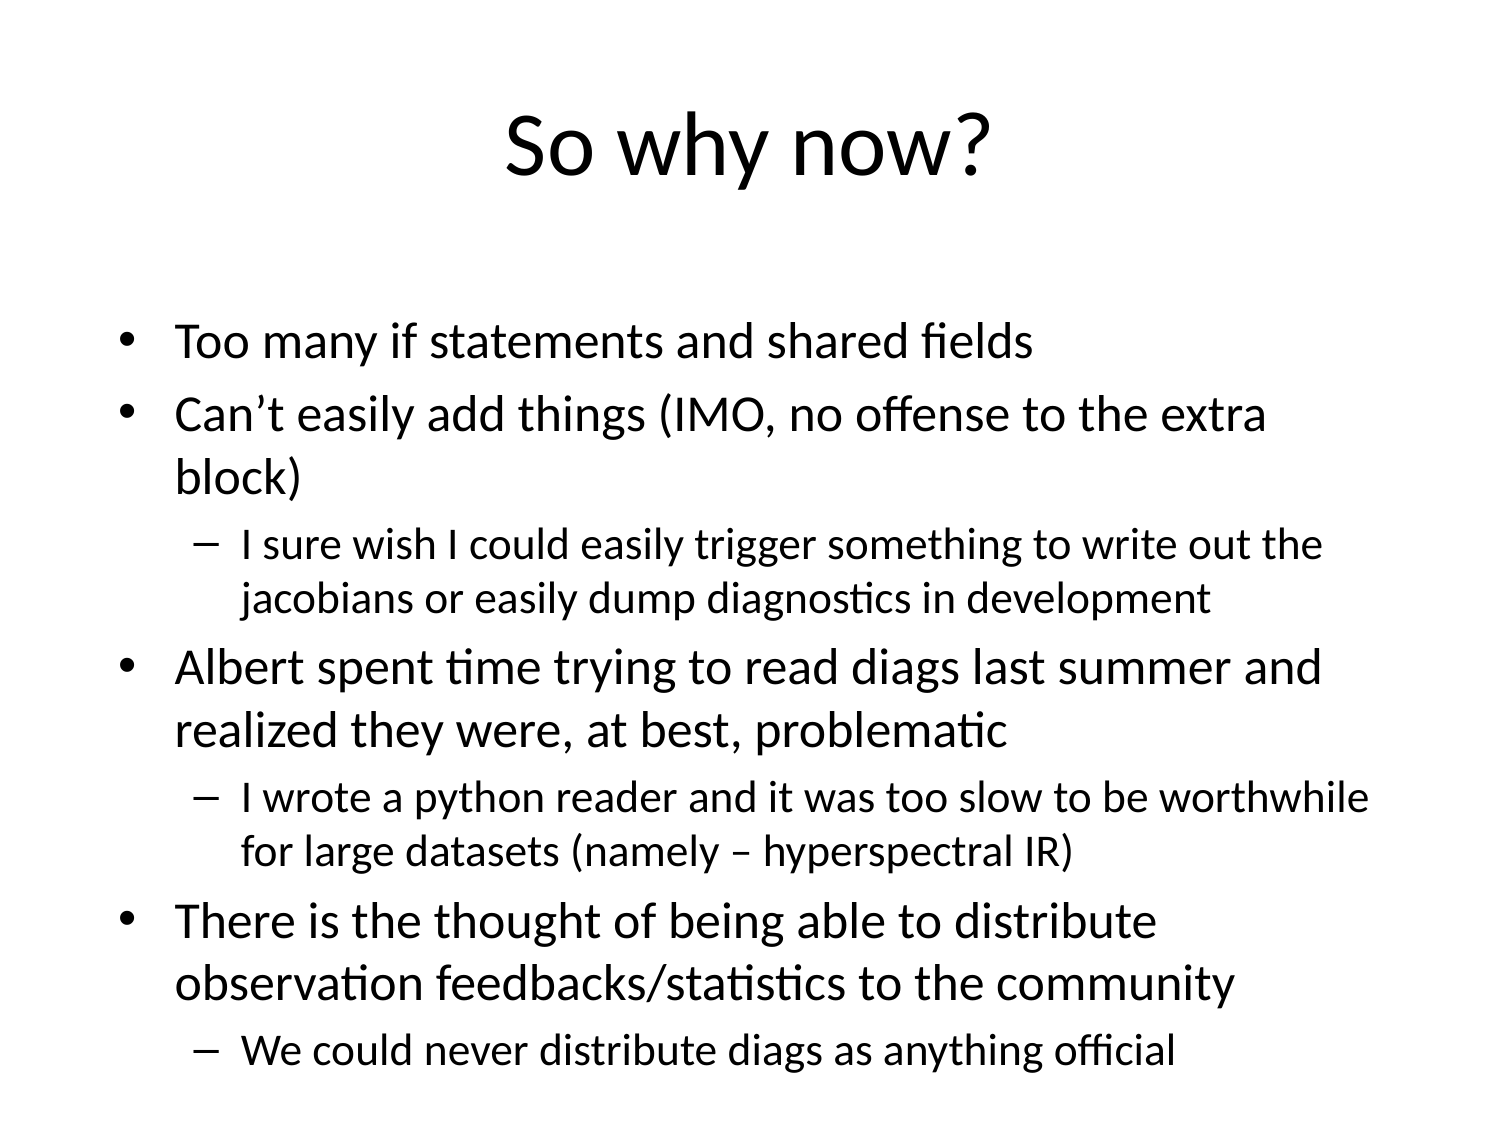

# So why now?
Too many if statements and shared fields
Can’t easily add things (IMO, no offense to the extra block)
I sure wish I could easily trigger something to write out the jacobians or easily dump diagnostics in development
Albert spent time trying to read diags last summer and realized they were, at best, problematic
I wrote a python reader and it was too slow to be worthwhile for large datasets (namely – hyperspectral IR)
There is the thought of being able to distribute observation feedbacks/statistics to the community
We could never distribute diags as anything official